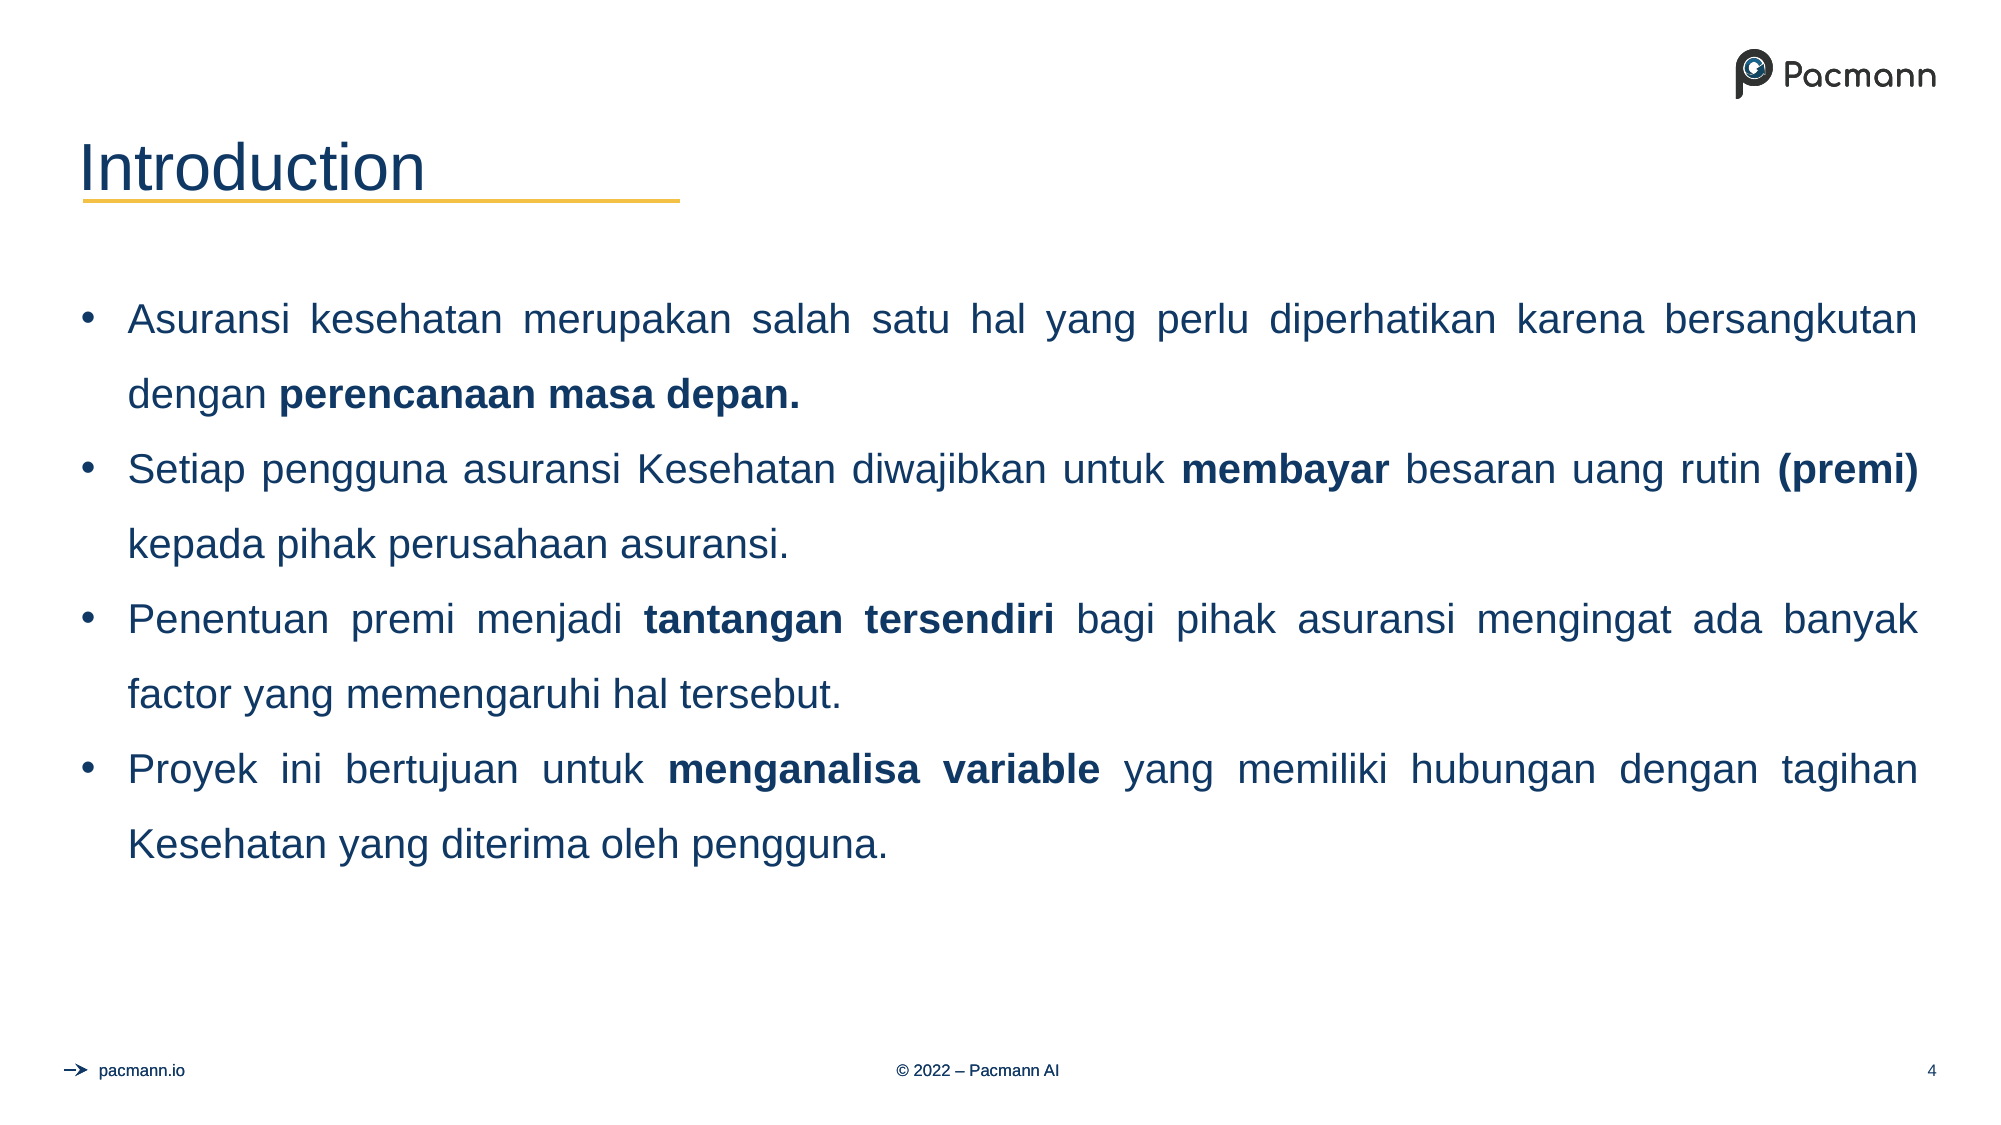

# Introduction
Asuransi kesehatan merupakan salah satu hal yang perlu diperhatikan karena bersangkutan dengan perencanaan masa depan.
Setiap pengguna asuransi Kesehatan diwajibkan untuk membayar besaran uang rutin (premi) kepada pihak perusahaan asuransi.
Penentuan premi menjadi tantangan tersendiri bagi pihak asuransi mengingat ada banyak factor yang memengaruhi hal tersebut.
Proyek ini bertujuan untuk menganalisa variable yang memiliki hubungan dengan tagihan Kesehatan yang diterima oleh pengguna.